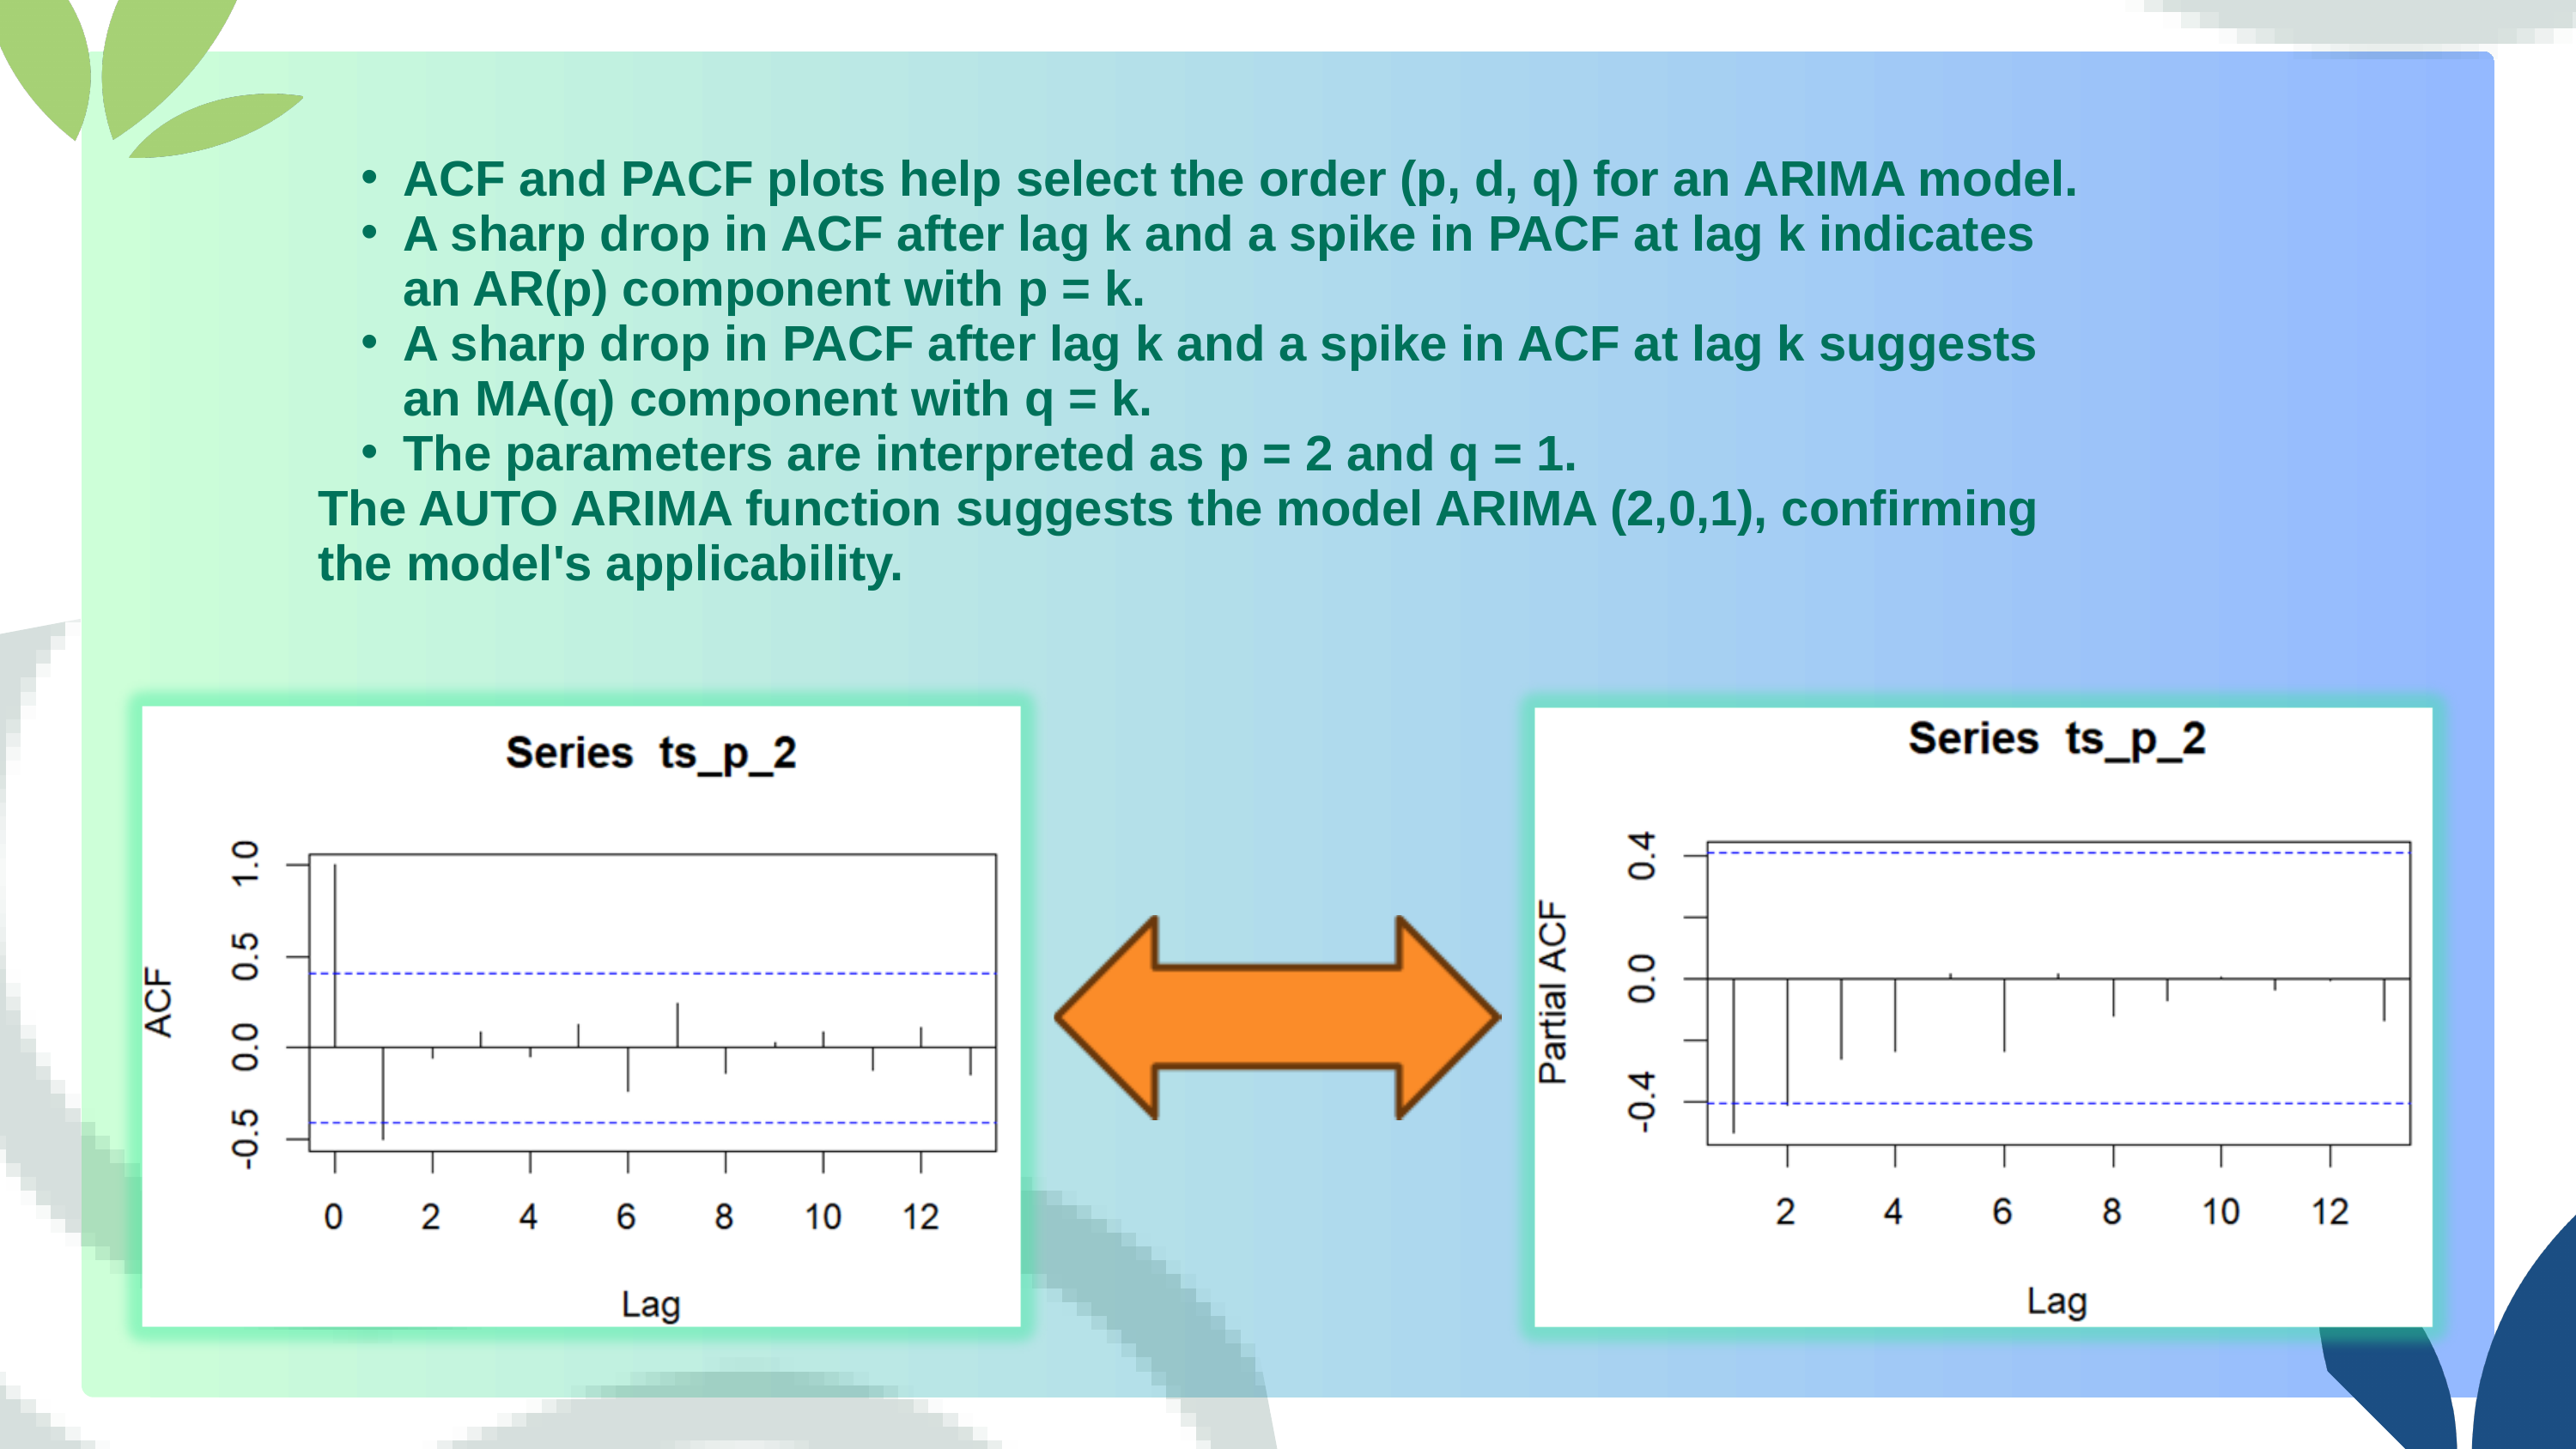

ACF and PACF plots help select the order (p, d, q) for an ARIMA model.
A sharp drop in ACF after lag k and a spike in PACF at lag k indicates an AR(p) component with p = k.
A sharp drop in PACF after lag k and a spike in ACF at lag k suggests an MA(q) component with q = k.
The parameters are interpreted as p = 2 and q = 1.
The AUTO ARIMA function suggests the model ARIMA (2,0,1), confirming the model's applicability.